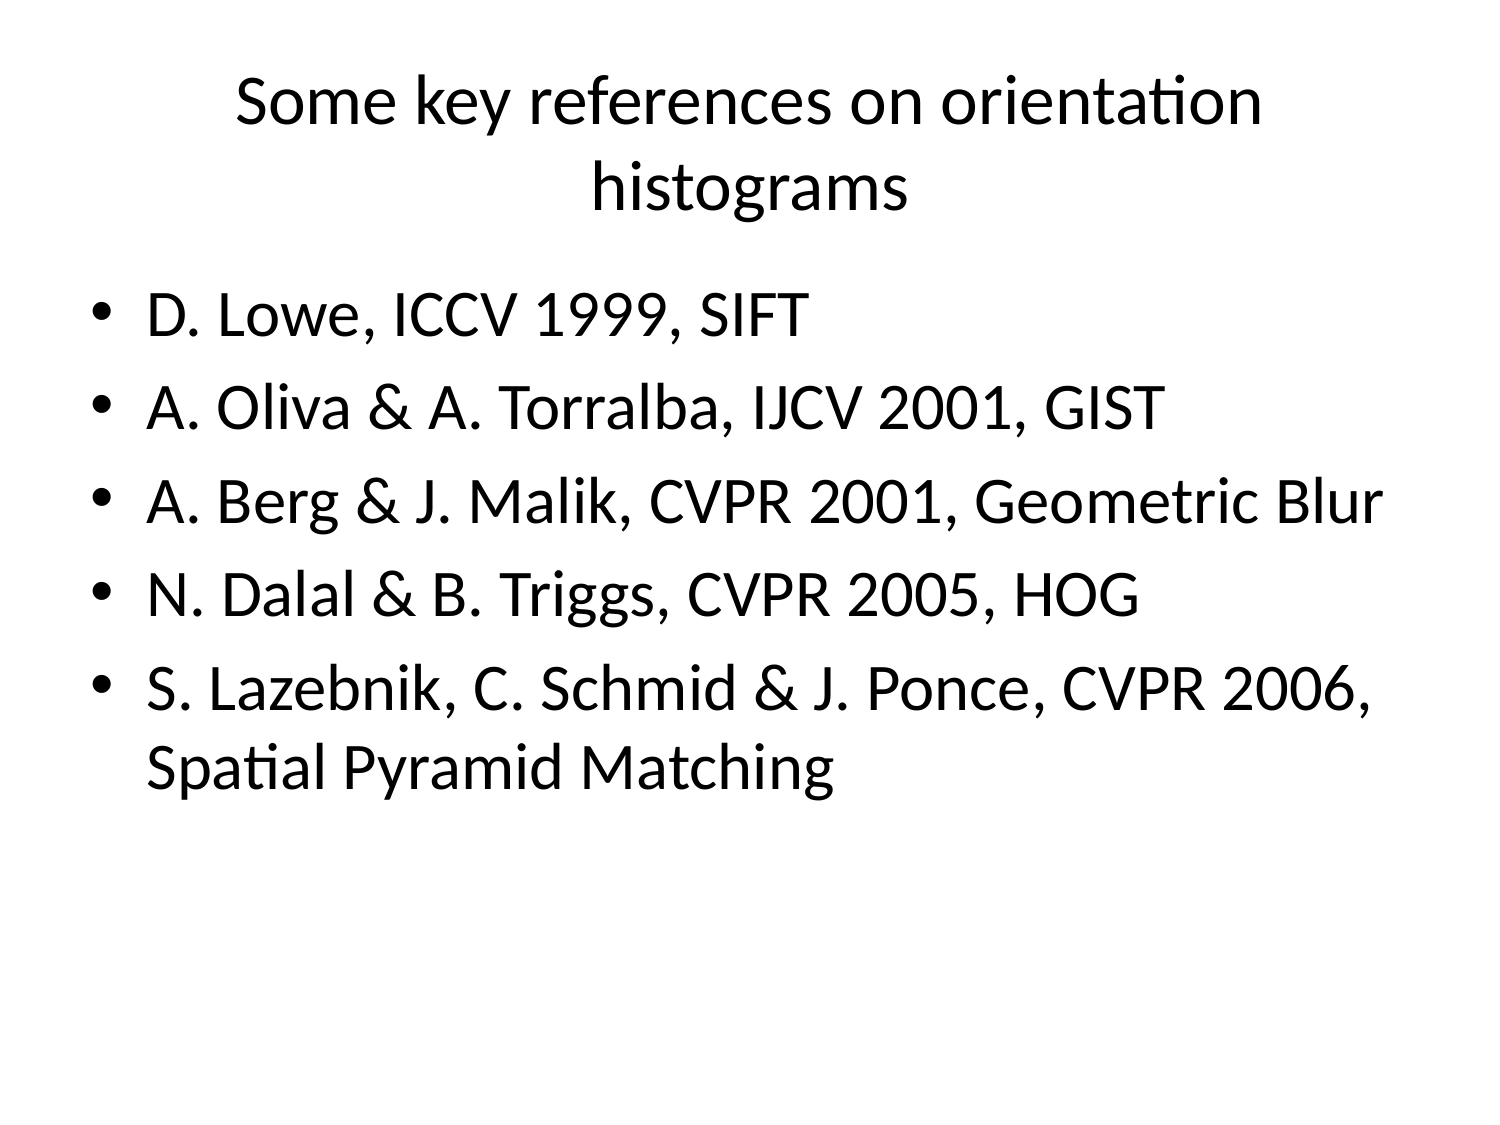

# Some key references on orientation histograms
D. Lowe, ICCV 1999, SIFT
A. Oliva & A. Torralba, IJCV 2001, GIST
A. Berg & J. Malik, CVPR 2001, Geometric Blur
N. Dalal & B. Triggs, CVPR 2005, HOG
S. Lazebnik, C. Schmid & J. Ponce, CVPR 2006, Spatial Pyramid Matching